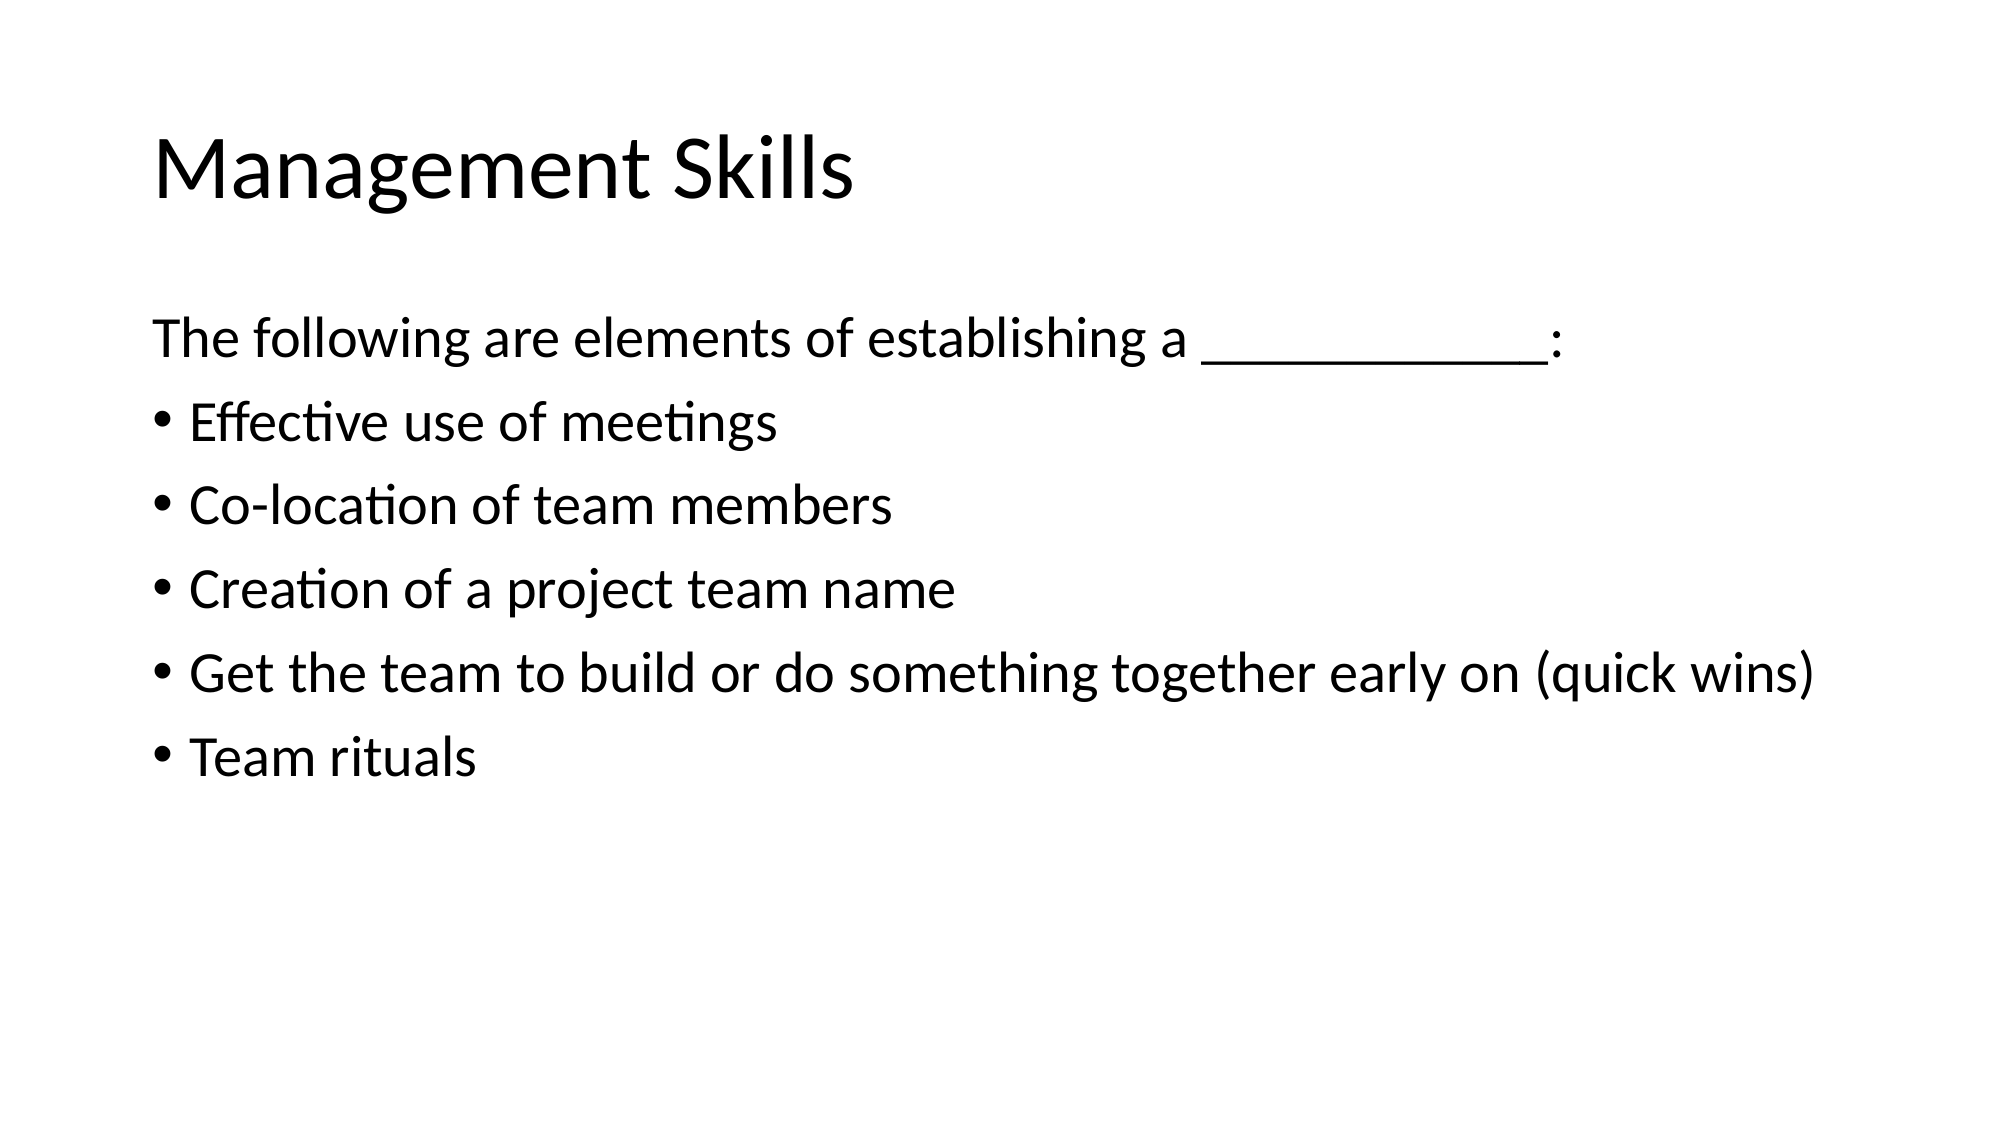

# Management Skills
The following are elements of establishing a ____________:
Effective use of meetings
Co-location of team members
Creation of a project team name
Get the team to build or do something together early on (quick wins)
Team rituals